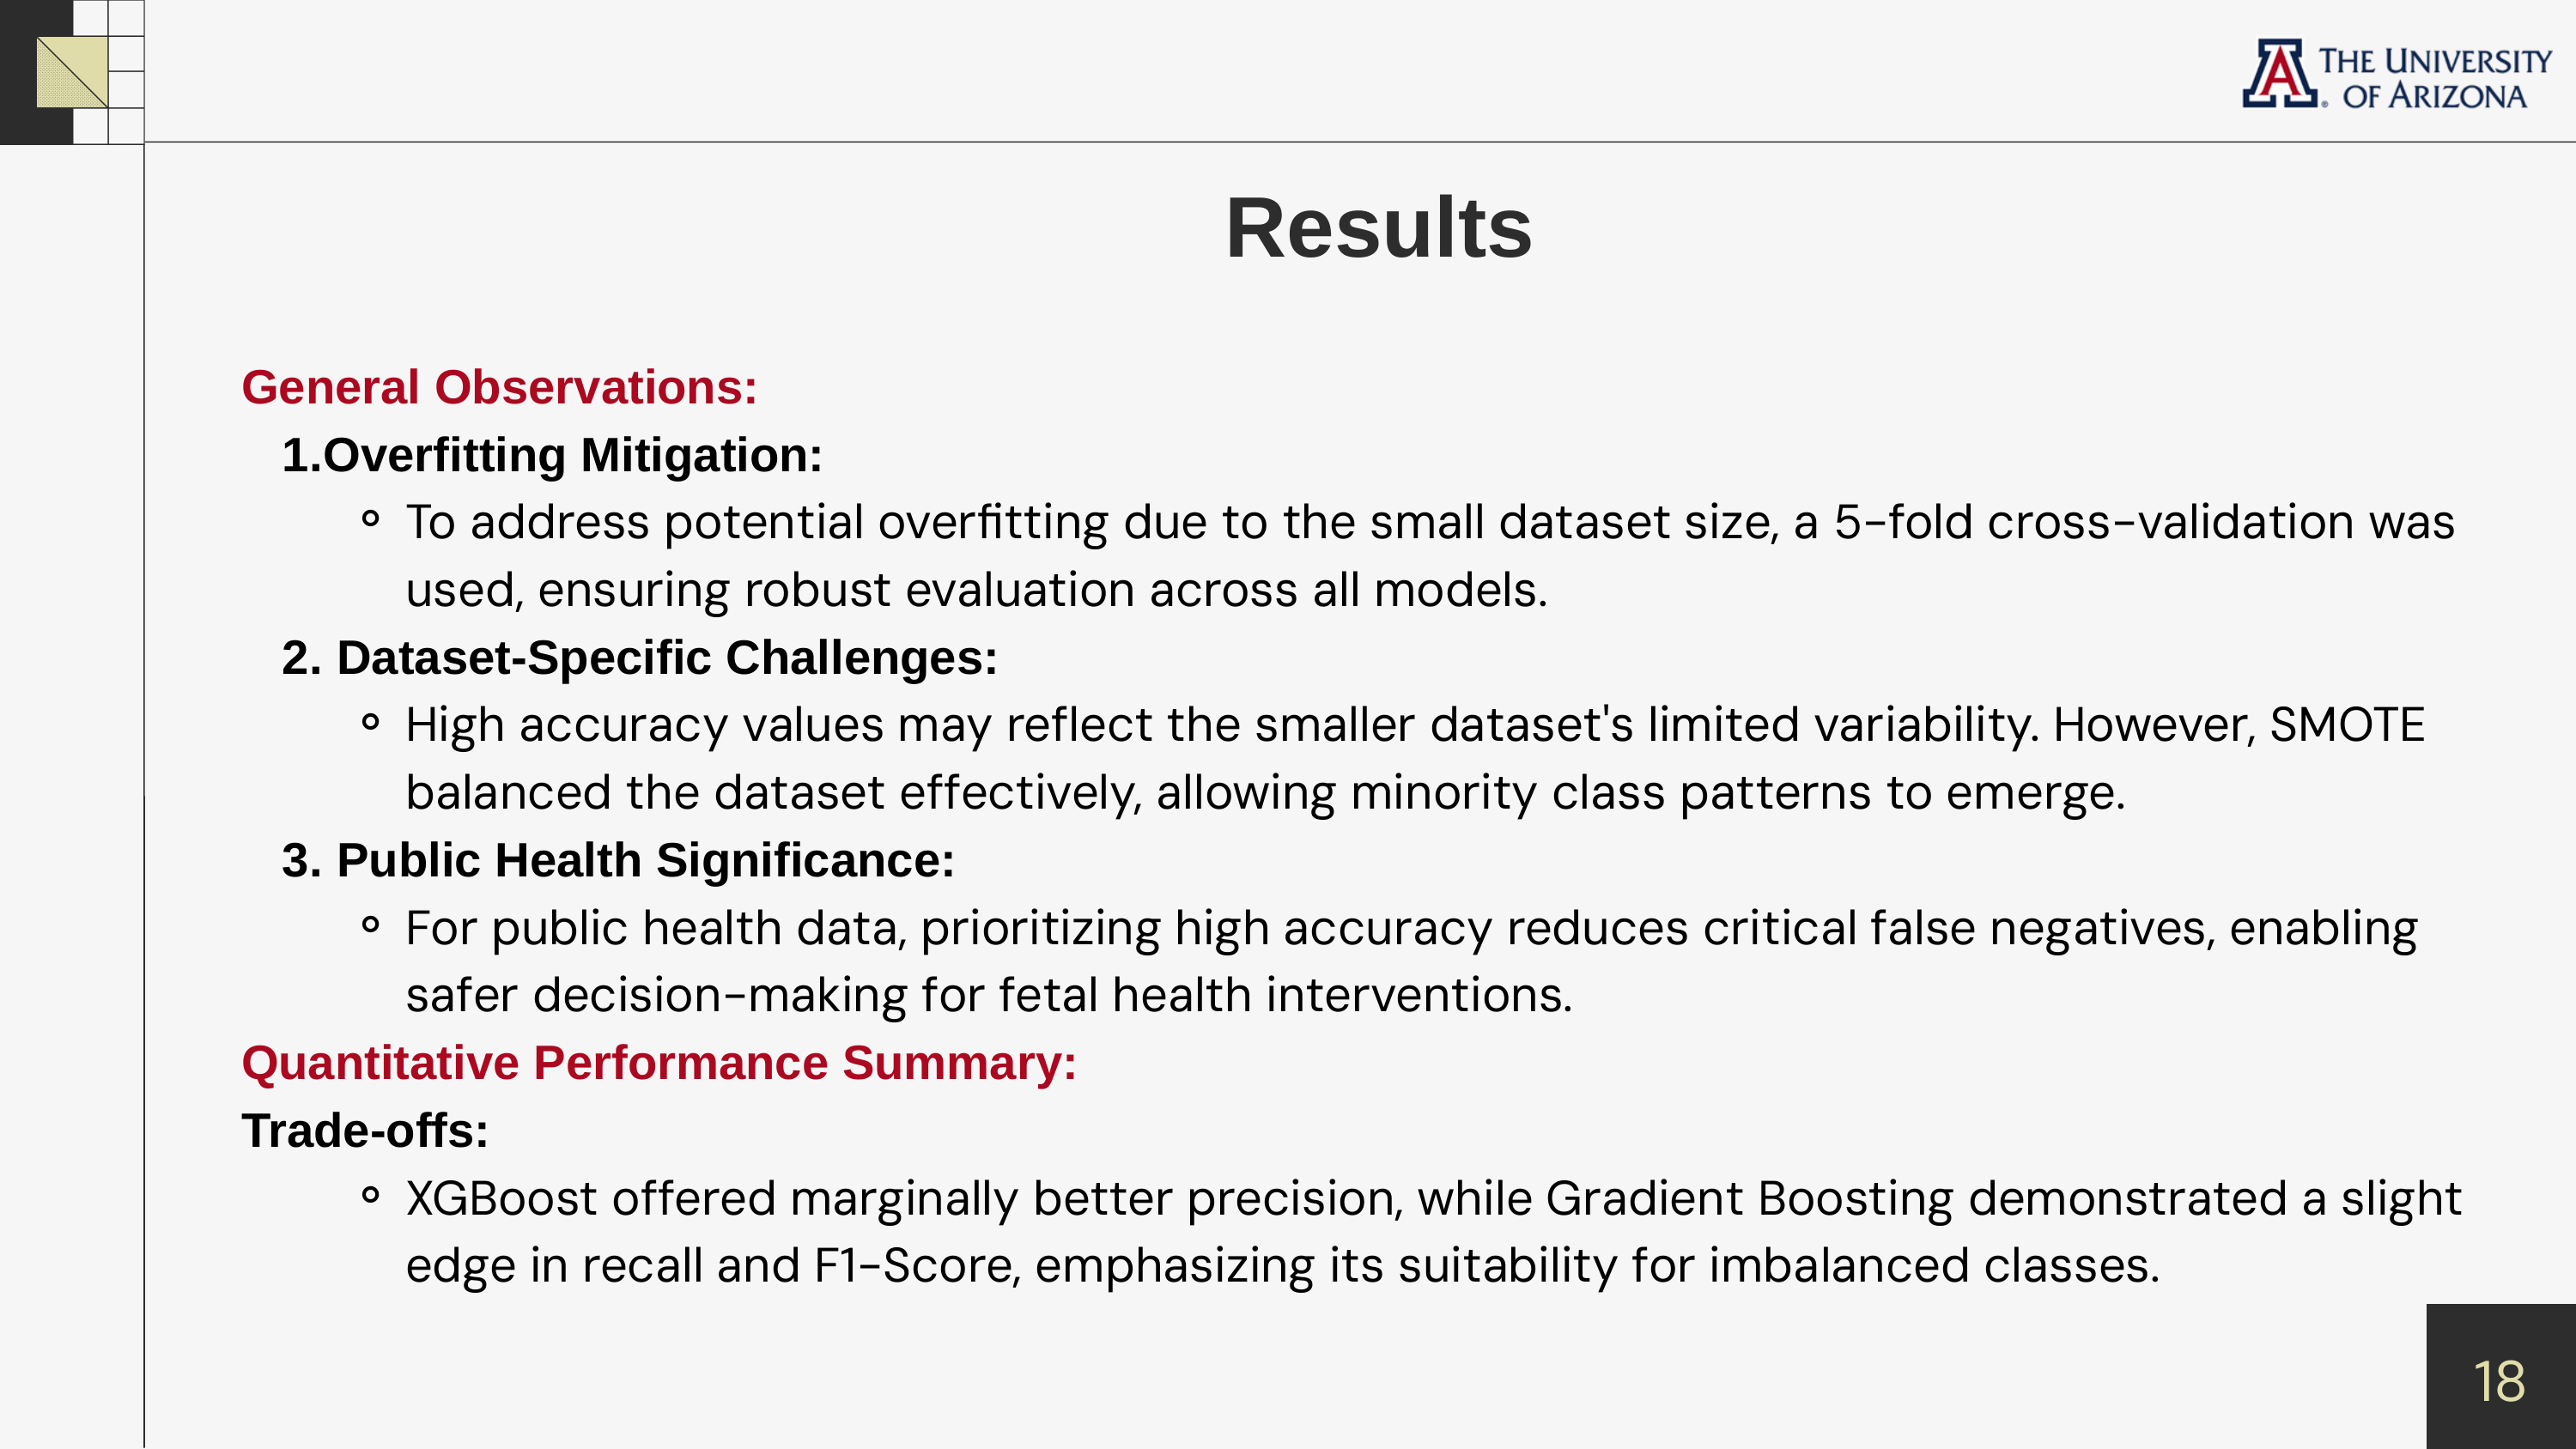

Results
General Observations:
Overfitting Mitigation:
To address potential overfitting due to the small dataset size, a 5-fold cross-validation was used, ensuring robust evaluation across all models.
 Dataset-Specific Challenges:
High accuracy values may reflect the smaller dataset's limited variability. However, SMOTE balanced the dataset effectively, allowing minority class patterns to emerge.
 Public Health Significance:
For public health data, prioritizing high accuracy reduces critical false negatives, enabling safer decision-making for fetal health interventions.
Quantitative Performance Summary:
Trade-offs:
XGBoost offered marginally better precision, while Gradient Boosting demonstrated a slight edge in recall and F1-Score, emphasizing its suitability for imbalanced classes.

18